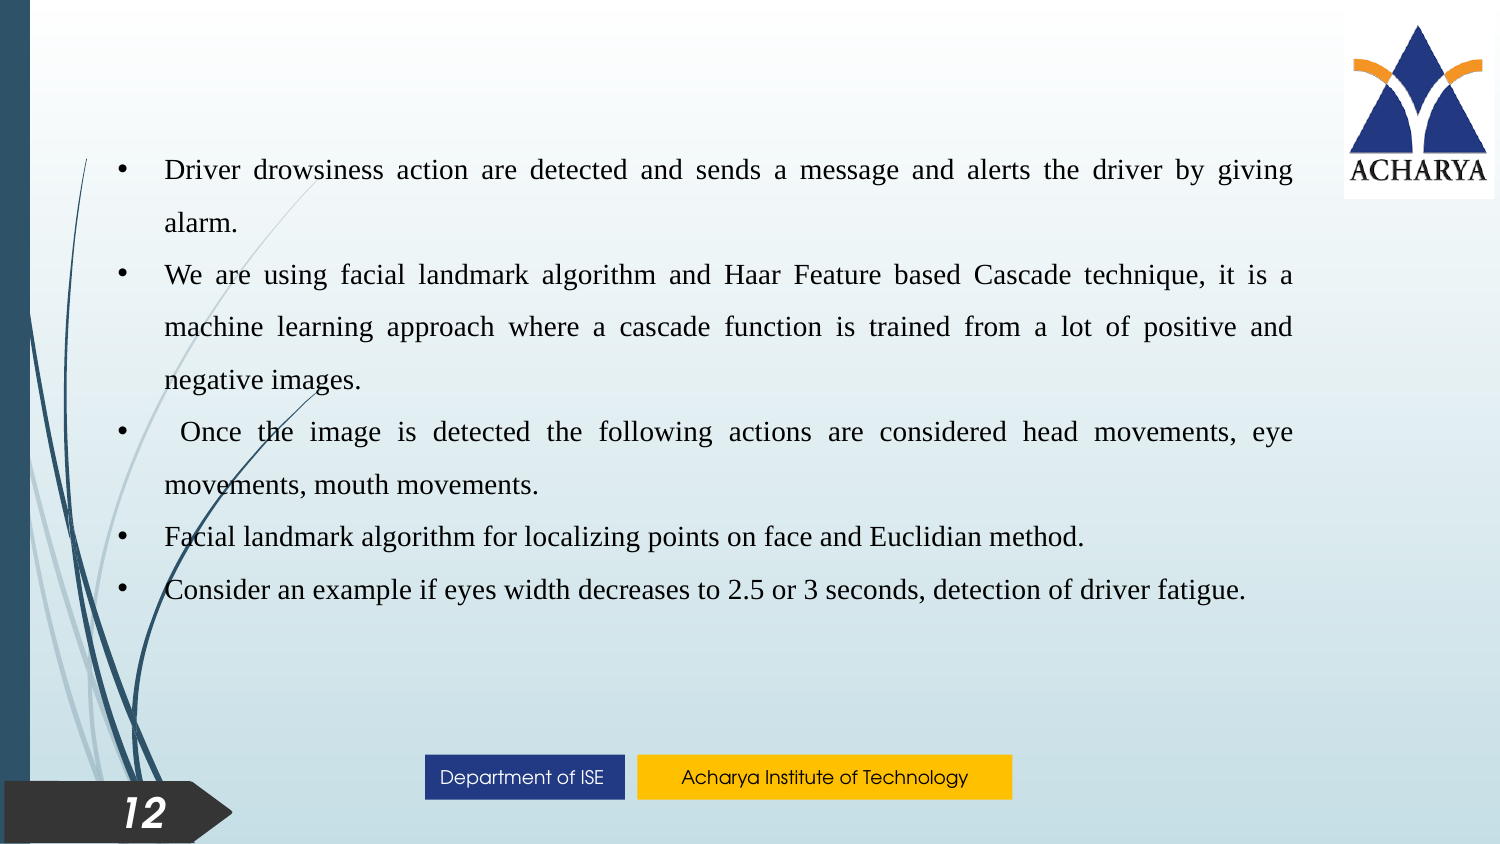

Driver drowsiness action are detected and sends a message and alerts the driver by giving alarm.
We are using facial landmark algorithm and Haar Feature based Cascade technique, it is a machine learning approach where a cascade function is trained from a lot of positive and negative images.
 Once the image is detected the following actions are considered head movements, eye movements, mouth movements.
Facial landmark algorithm for localizing points on face and Euclidian method.
Consider an example if eyes width decreases to 2.5 or 3 seconds, detection of driver fatigue.
12